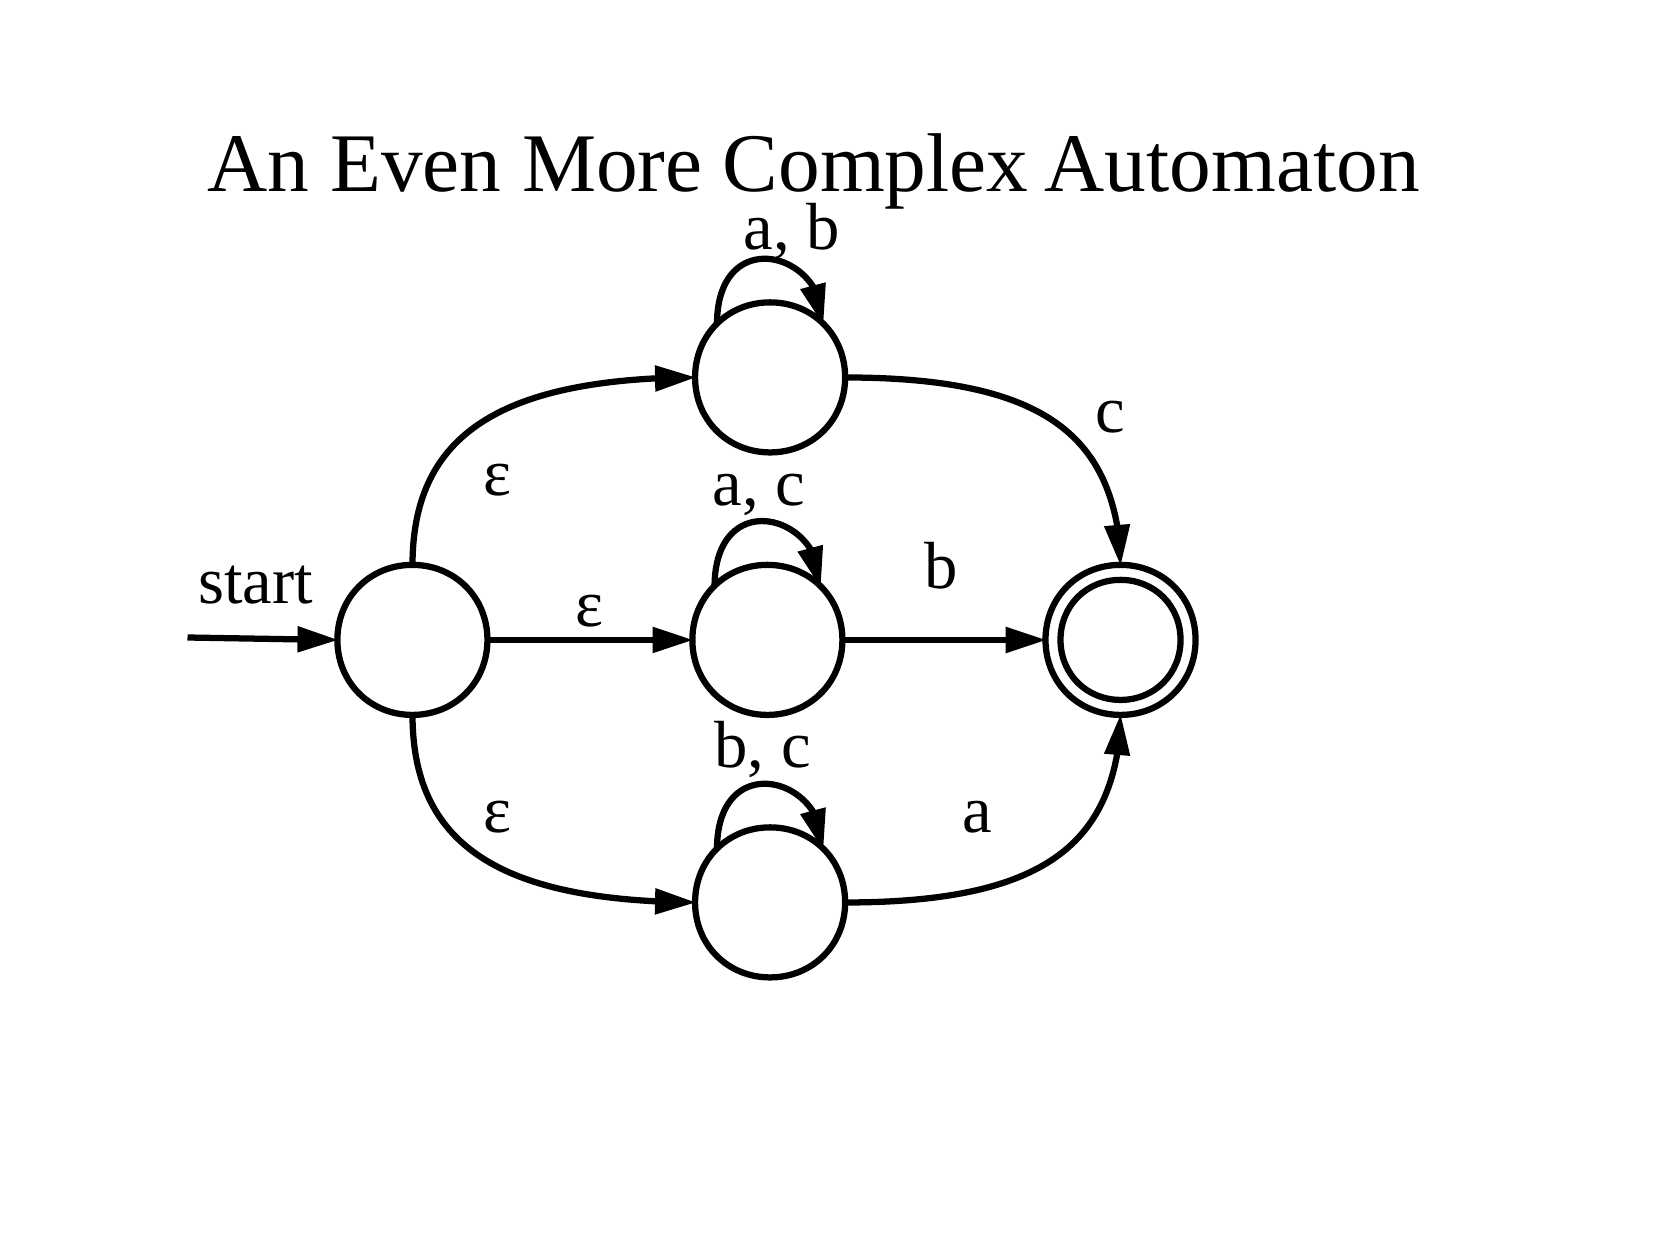

An Even More Complex Automaton
                                a, b

                                                     c

ε
a, c

b

start

ε

b, c

ε
a